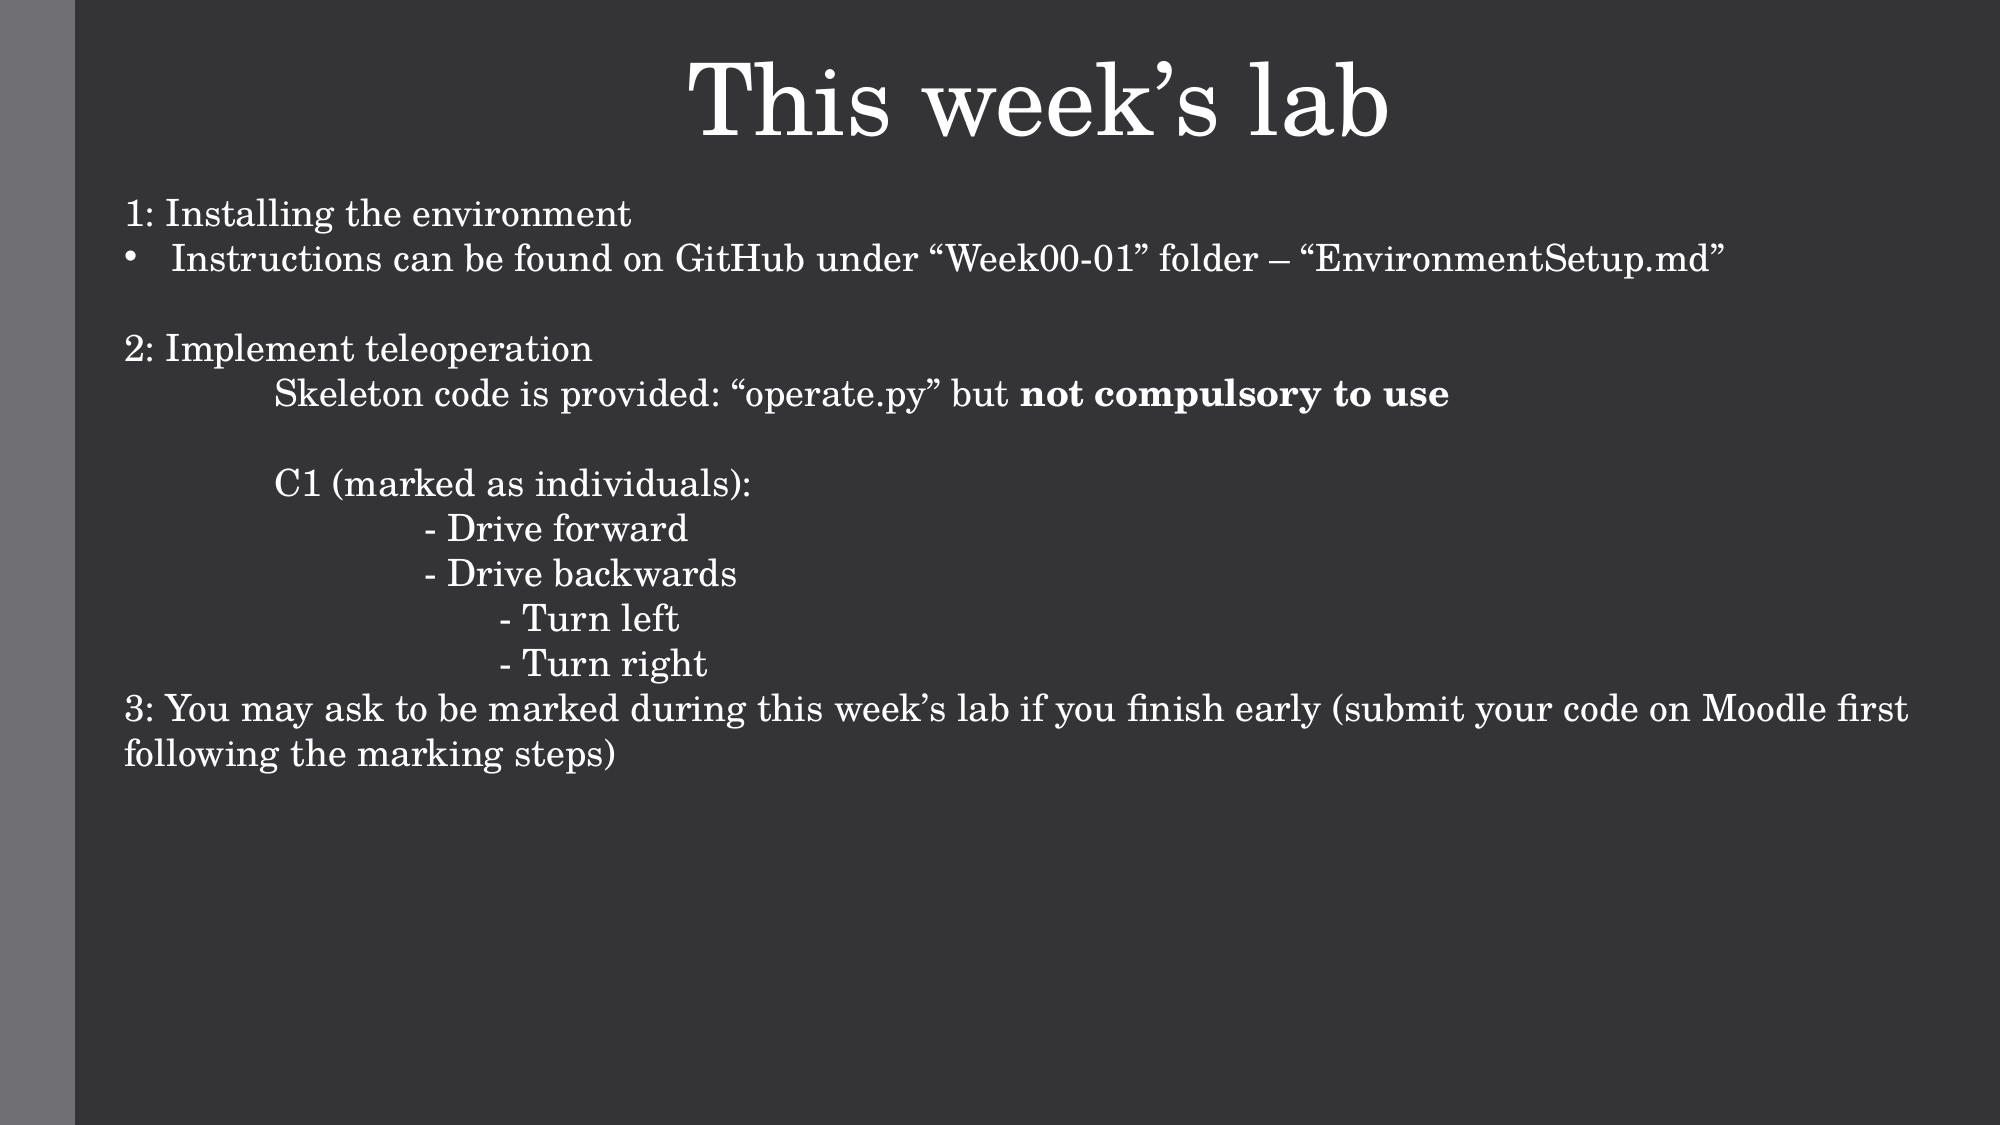

This week’s lab
1: Installing the environment
Instructions can be found on GitHub under “Week00-01” folder – “EnvironmentSetup.md”

2: Implement teleoperation
	Skeleton code is provided: “operate.py” but not compulsory to use

	C1 (marked as individuals):
		- Drive forward
		- Drive backwards
		- Turn left
		- Turn right
3: You may ask to be marked during this week’s lab if you finish early (submit your code on Moodle first following the marking steps)